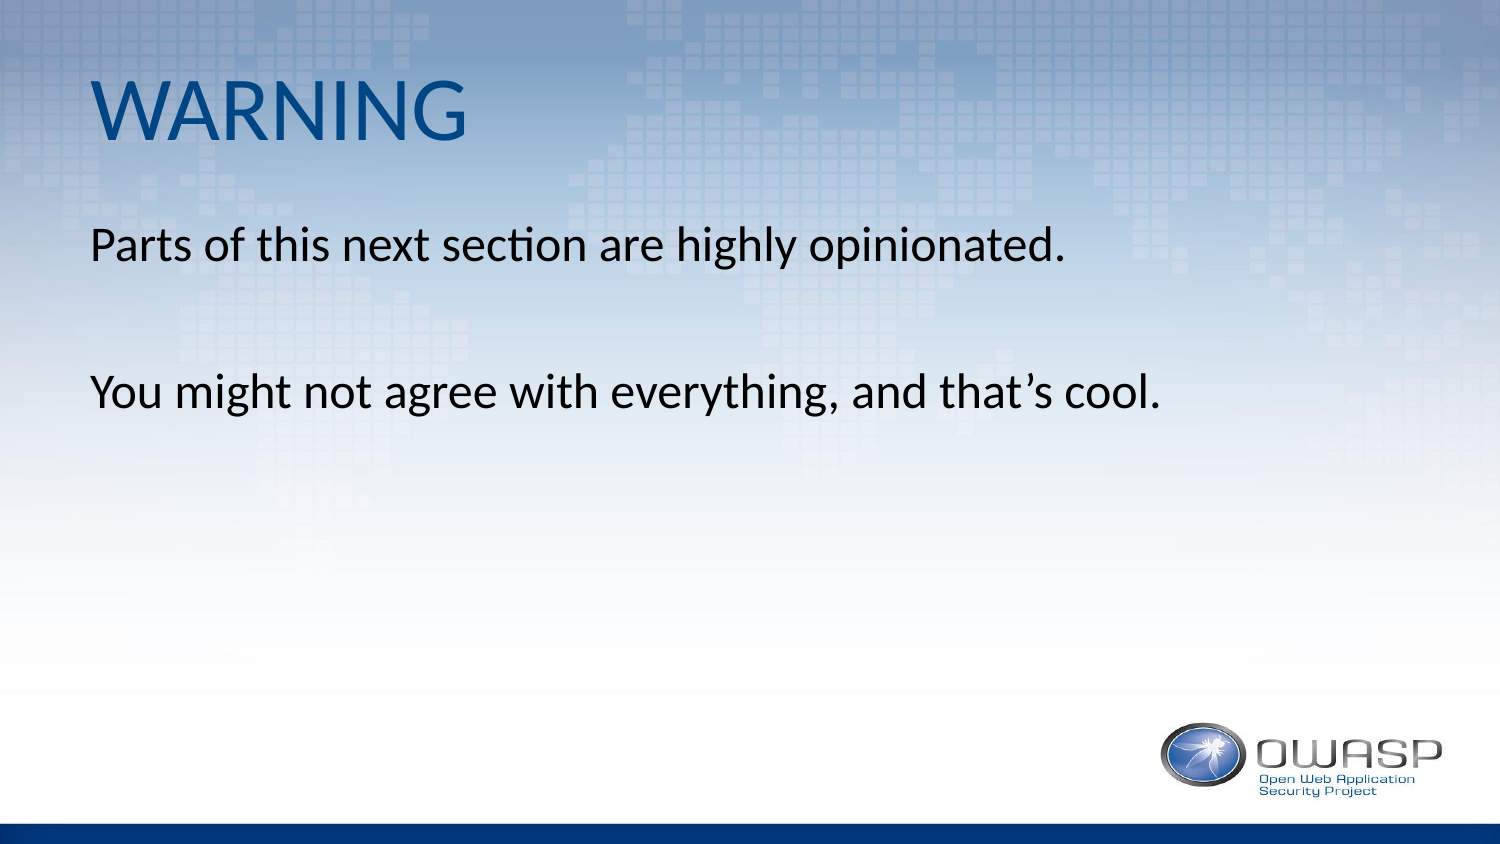

# WARNING
Parts of this next section are highly opinionated.

You might not agree with everything, and that’s cool.